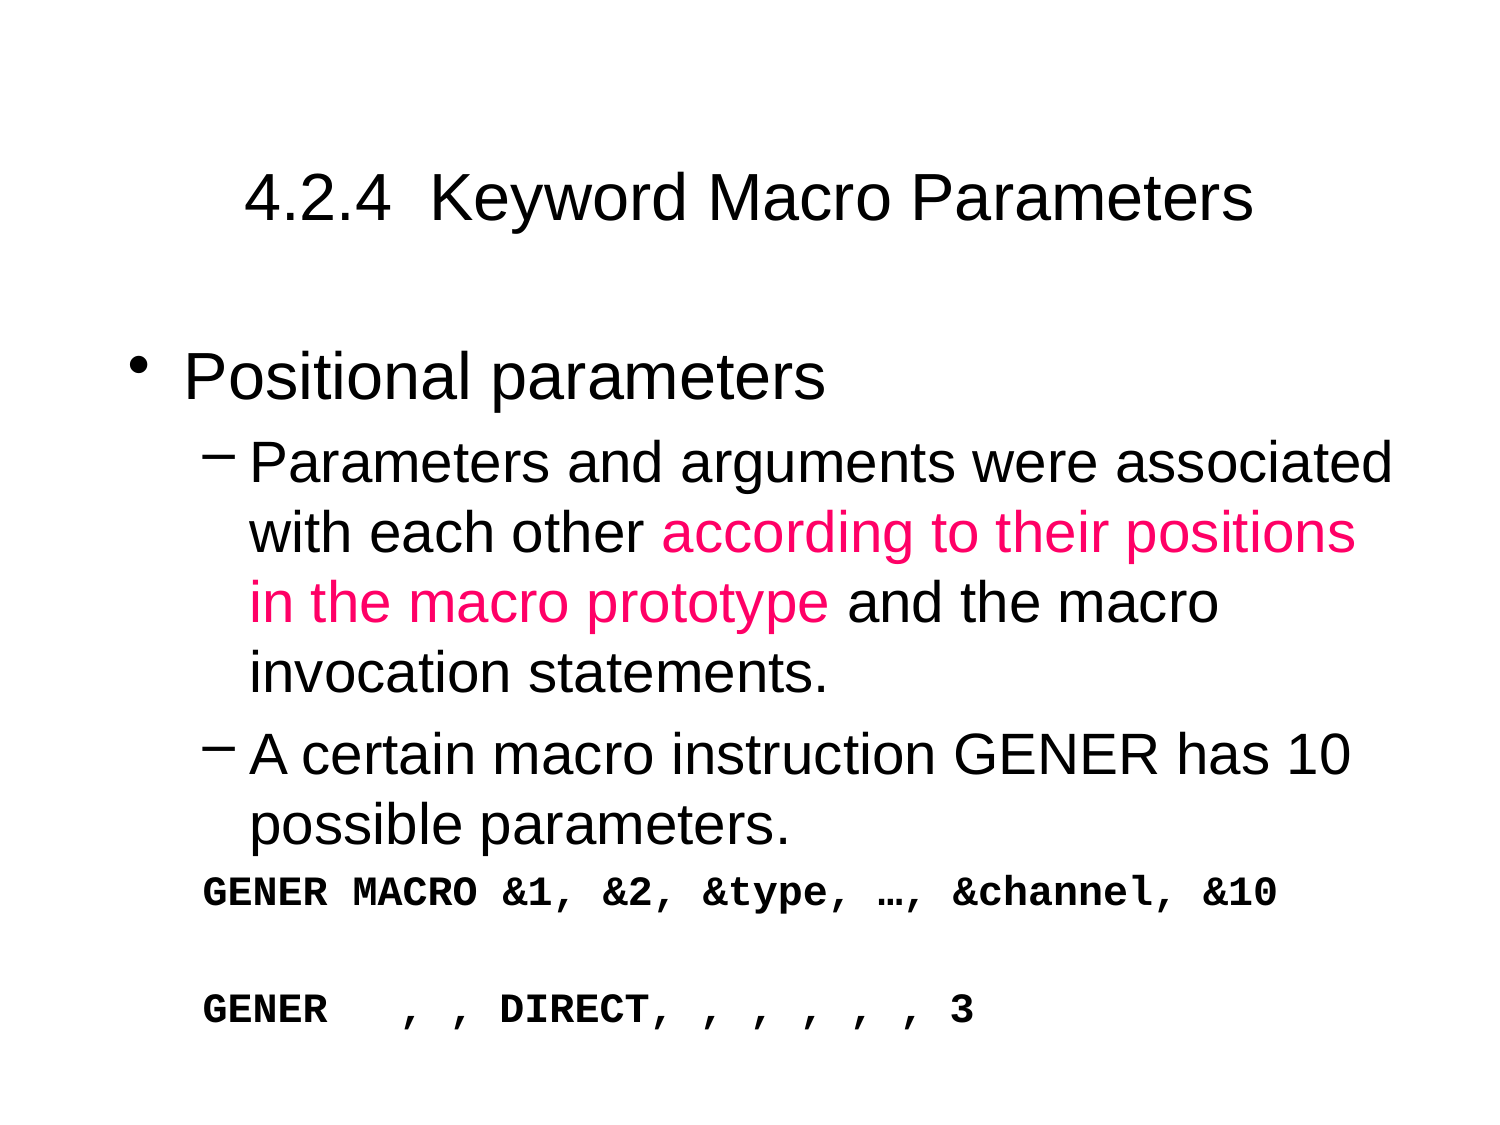

# 4.2.4  Keyword Macro Parameters
Positional parameters
Parameters and arguments were associated with each other according to their positions in the macro prototype and the macro invocation statements.
A certain macro instruction GENER has 10 possible parameters.
GENER MACRO &1, &2, &type, …, &channel, &10

GENER	, , DIRECT, , , , , , 3